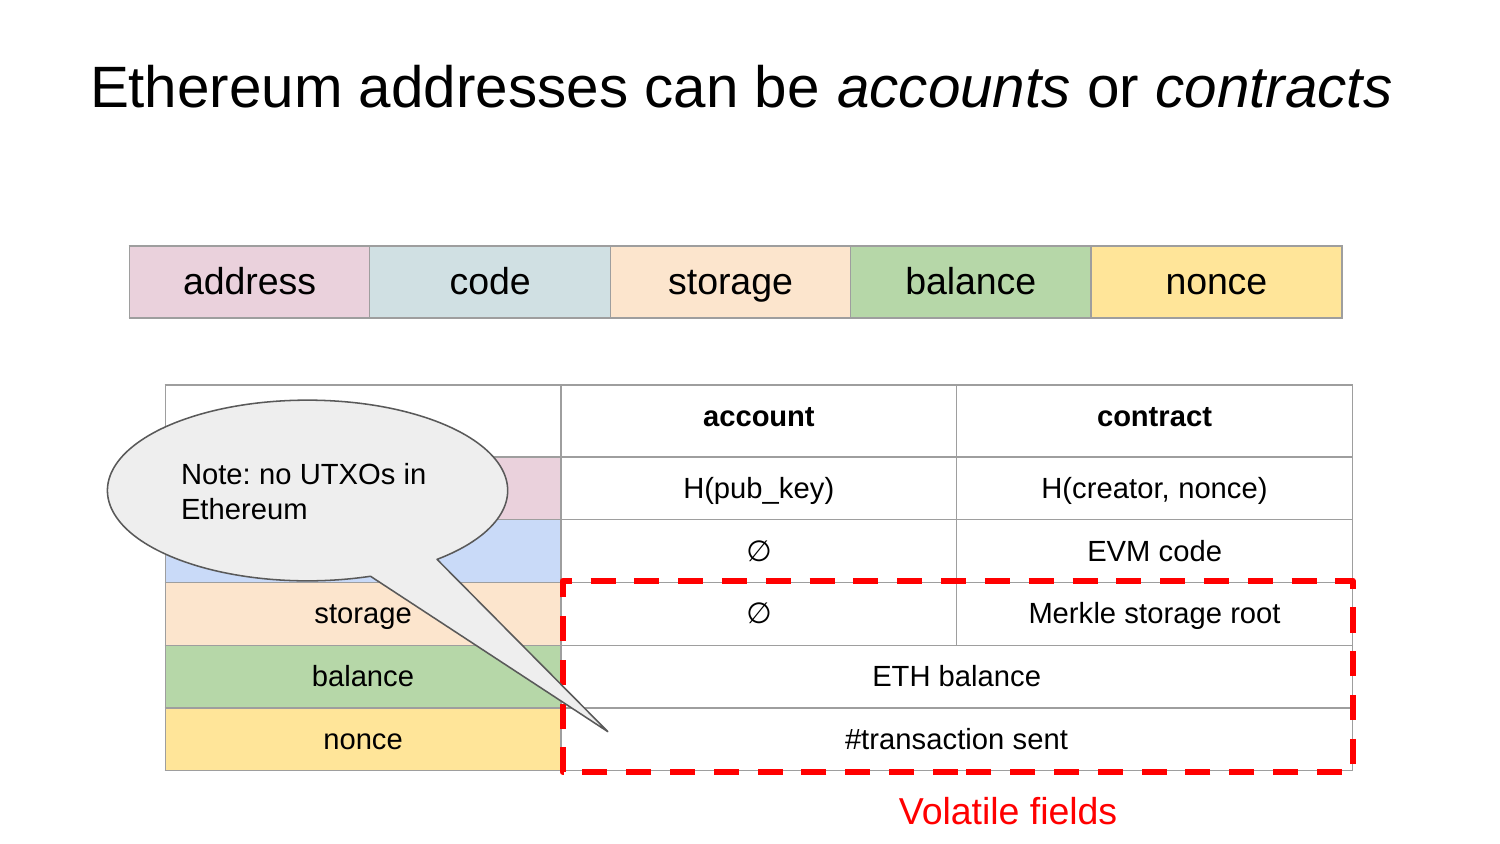

# Ethereum addresses can be accounts or contracts
| address | code | storage | balance | nonce |
| --- | --- | --- | --- | --- |
|  | account | contract |
| --- | --- | --- |
| address | H(pub\_key) | H(creator, nonce) |
| code | ∅ | EVM code |
| storage | ∅ | Merkle storage root |
| balance | ETH balance |  |
| nonce | #transaction sent |  |
Note: no UTXOs in Ethereum

Volatile fields